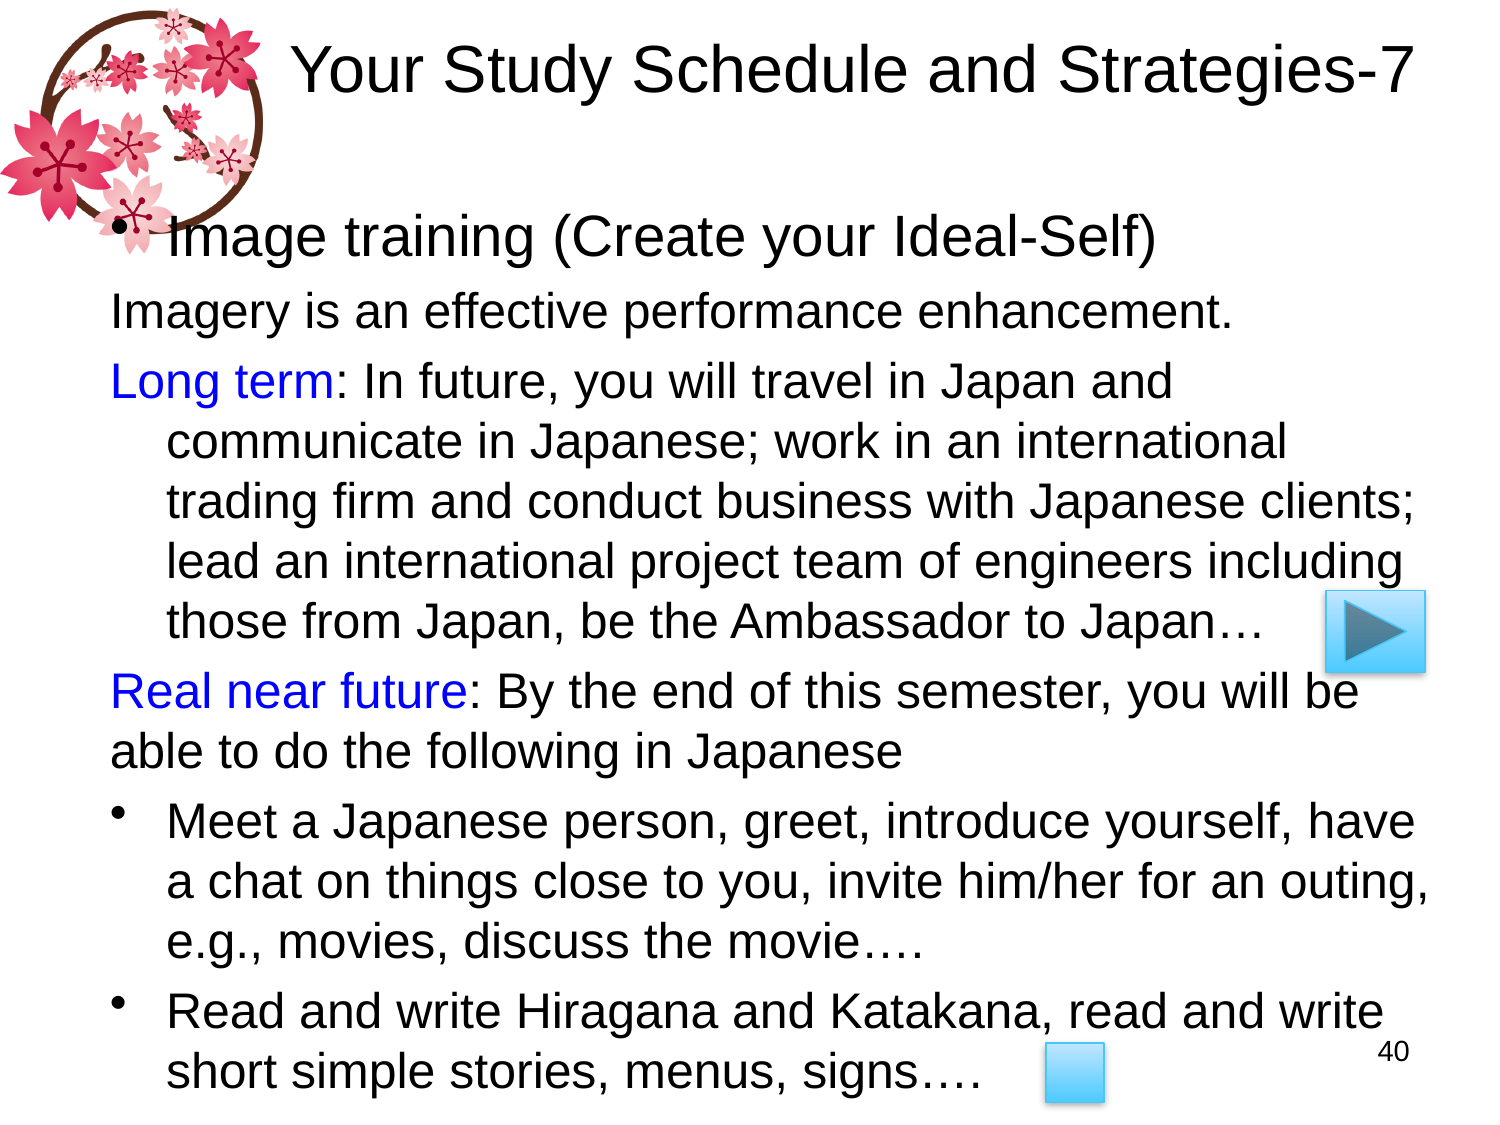

# Your Study Schedule and Strategies-7
Image training (Create your Ideal-Self)
Imagery is an effective performance enhancement.
Long term: In future, you will travel in Japan and communicate in Japanese; work in an international trading firm and conduct business with Japanese clients; lead an international project team of engineers including those from Japan, be the Ambassador to Japan…
Real near future: By the end of this semester, you will be able to do the following in Japanese
Meet a Japanese person, greet, introduce yourself, have a chat on things close to you, invite him/her for an outing, e.g., movies, discuss the movie….
Read and write Hiragana and Katakana, read and write short simple stories, menus, signs….

40